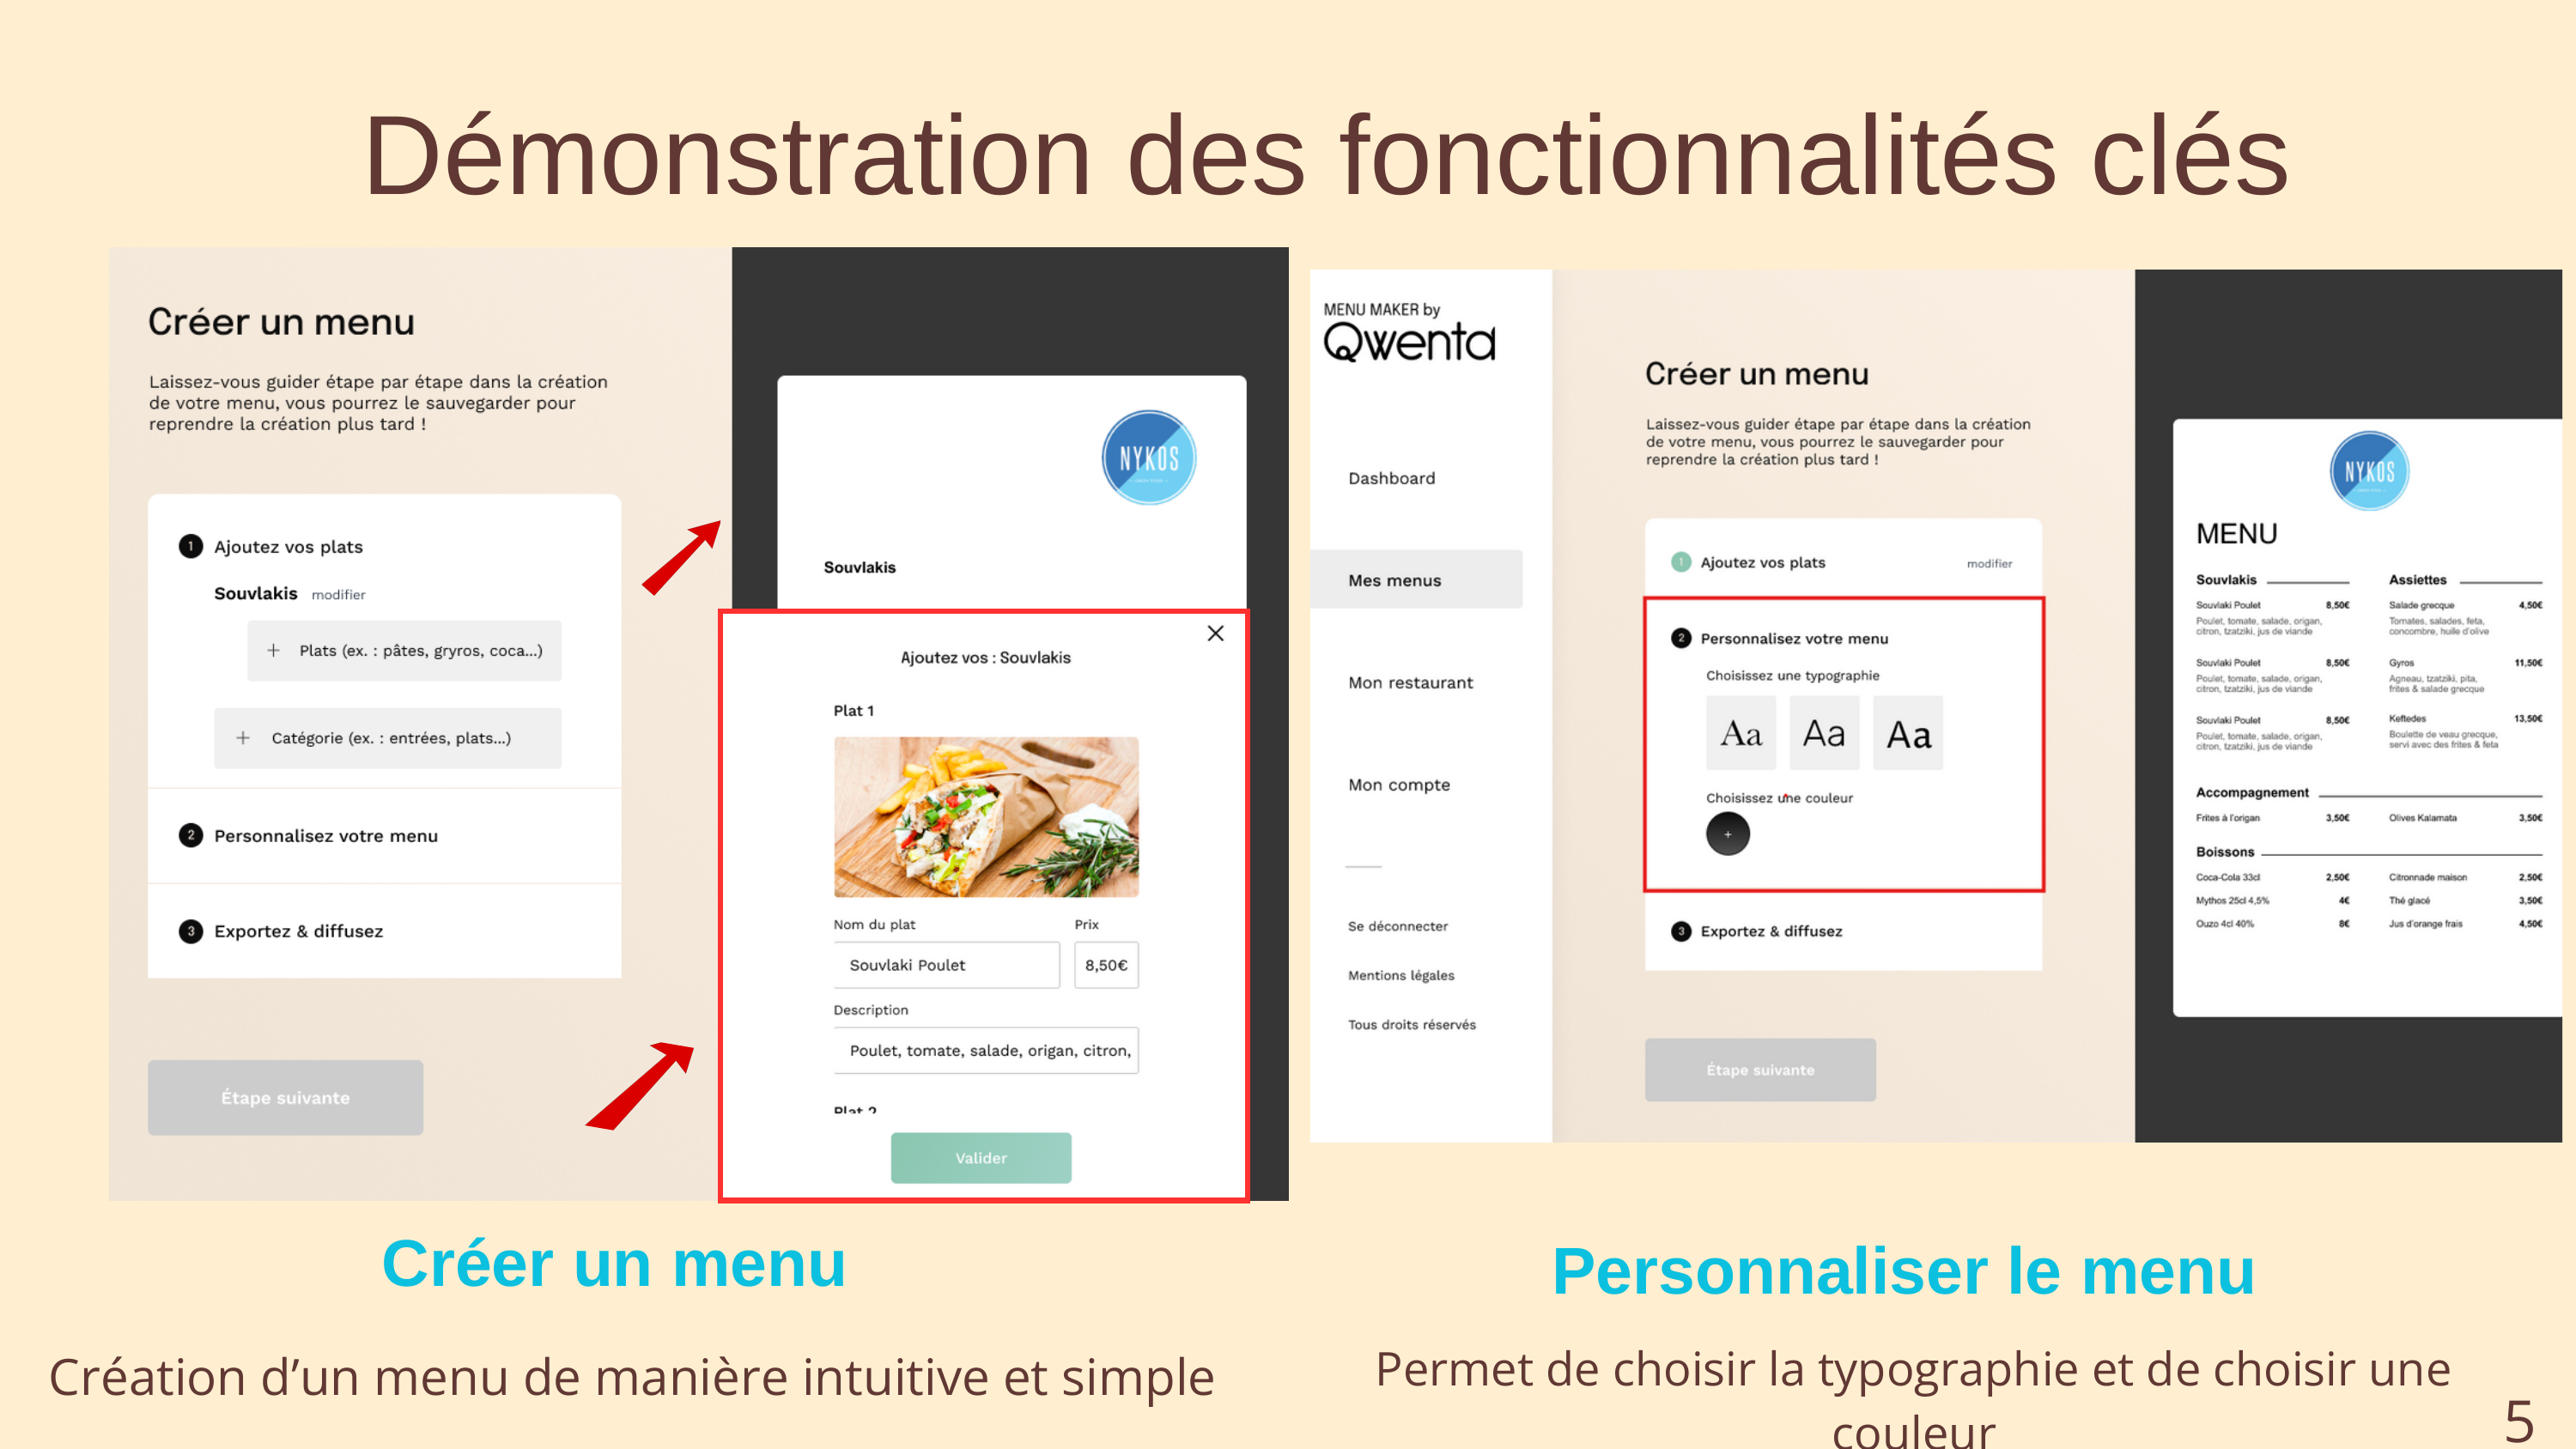

Démonstration des fonctionnalités clés

Créer un menu
Personnaliser le menu
Permet de choisir la typographie et de choisir une couleur
Création d’un menu de manière intuitive et simple
5